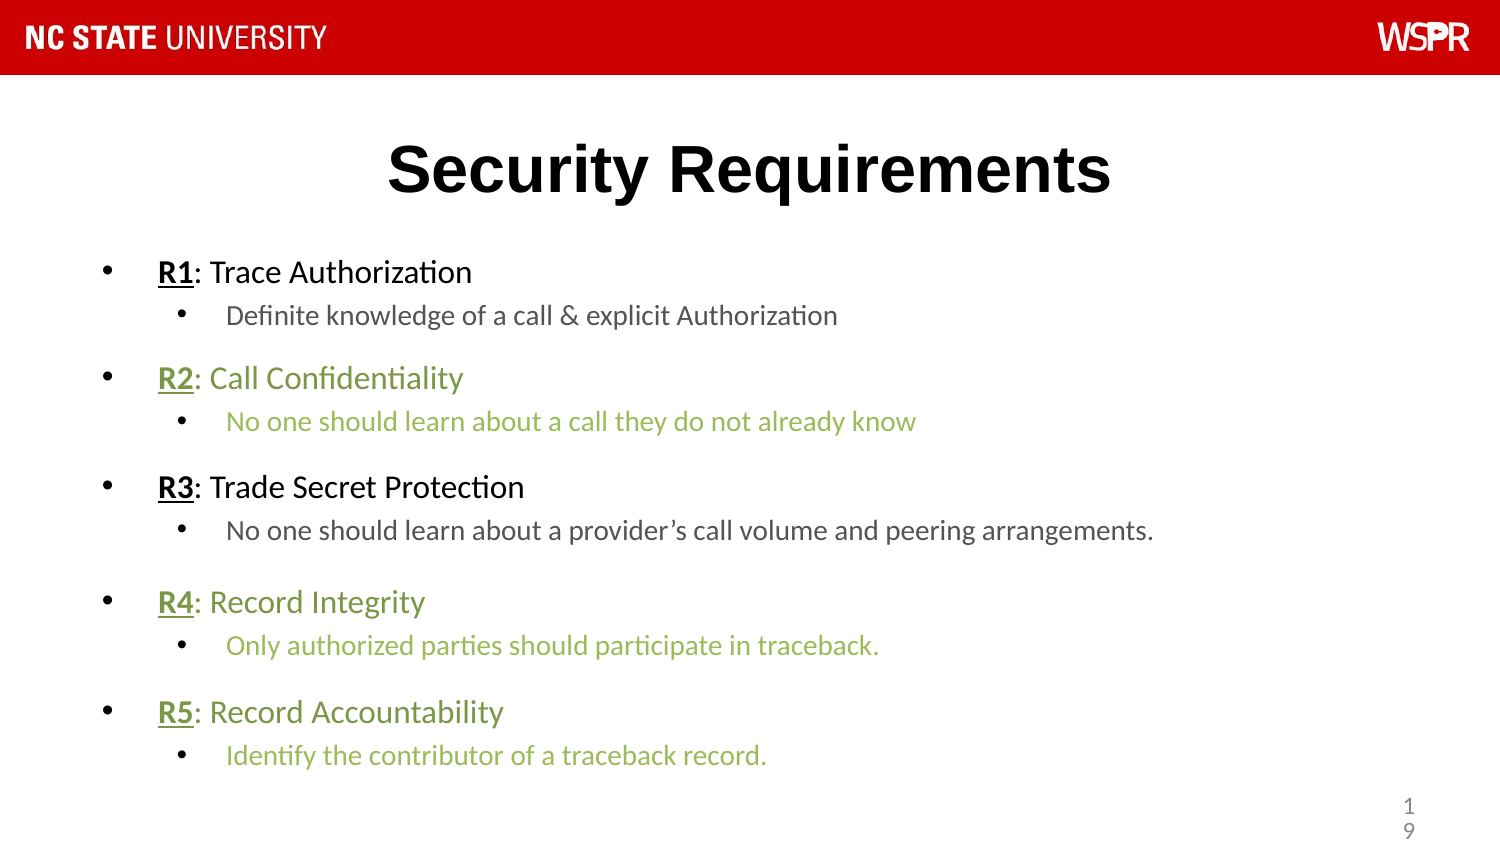

# Security Requirements
R1: Trace Authorization
Definite knowledge of a call & explicit Authorization
R2: Call Confidentiality
No one should learn about a call they do not already know
R3: Trade Secret Protection
No one should learn about a provider’s call volume and peering arrangements.
R4: Record Integrity
Only authorized parties should participate in traceback.
R5: Record Accountability
Identify the contributor of a traceback record.
19